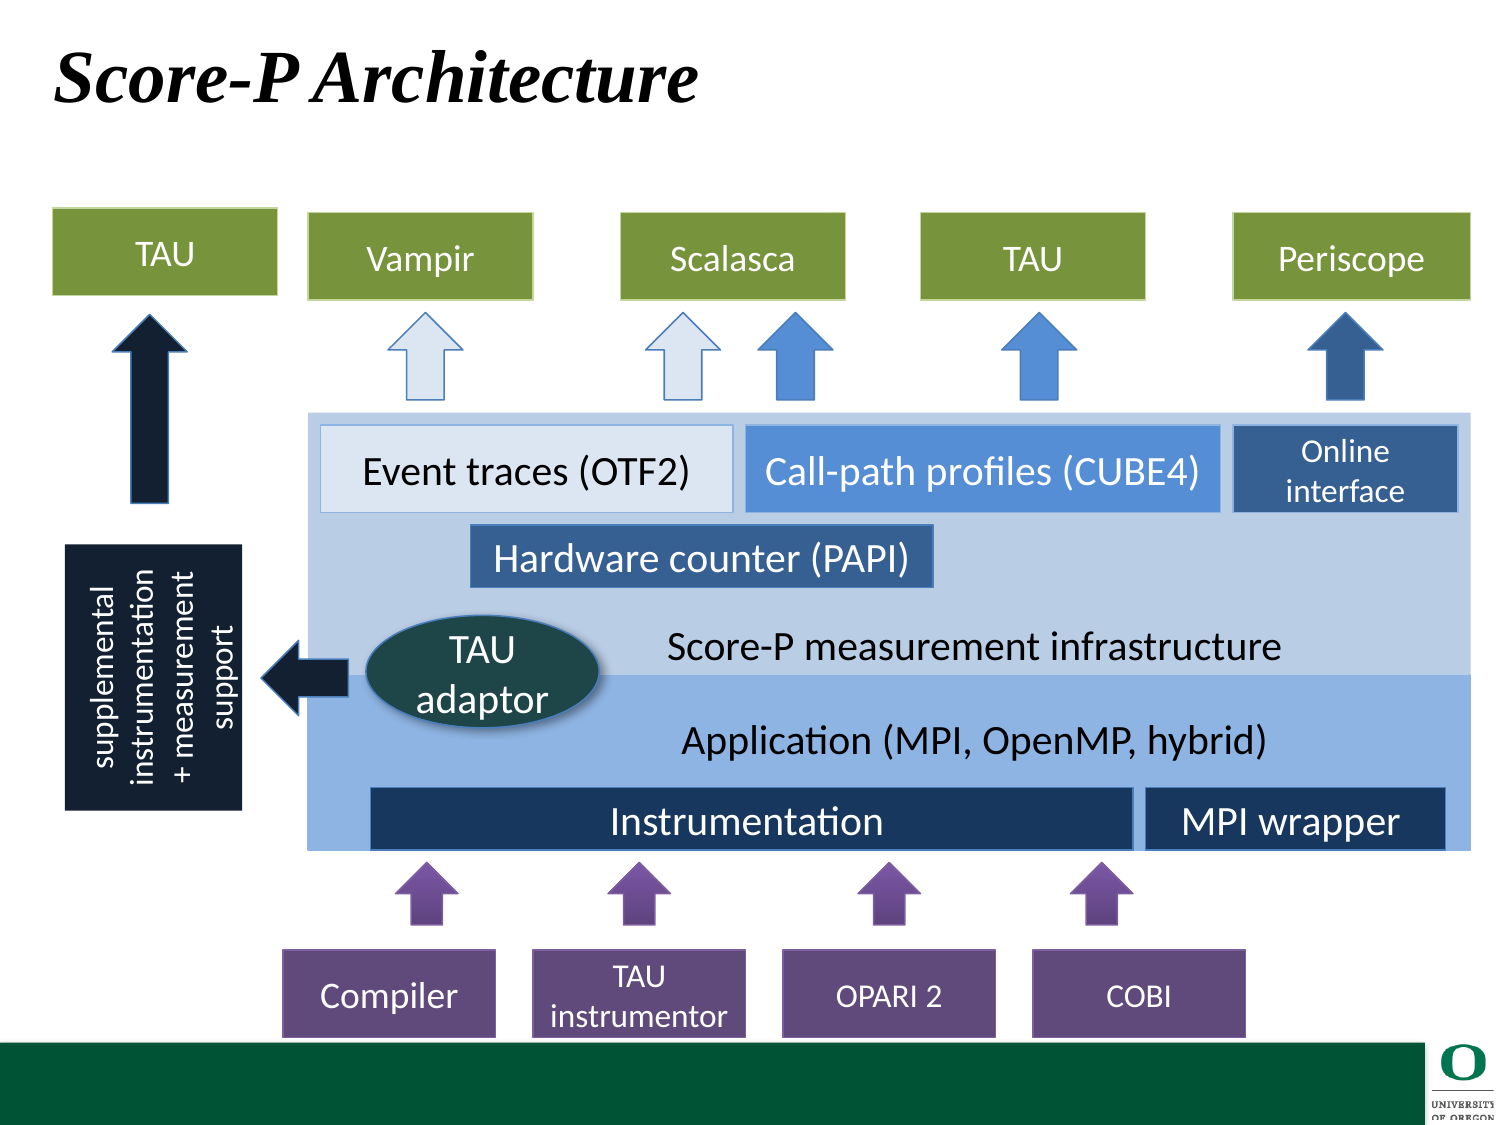

# Score-P Architecture
TAU

supplemental
instrumentation
+ measurement
support
TAU adaptor

Vampir
Scalasca
TAU
Periscope

                  Score-P measurement infrastructure
Event traces (OTF2)
Call-path profiles (CUBE4)
Online interface
Hardware counter (PAPI)

                   Application (MPI, OpenMP, hybrid)

Instrumentation
MPI wrapper

Compiler
TAU instrumentor
OPARI 2
COBI